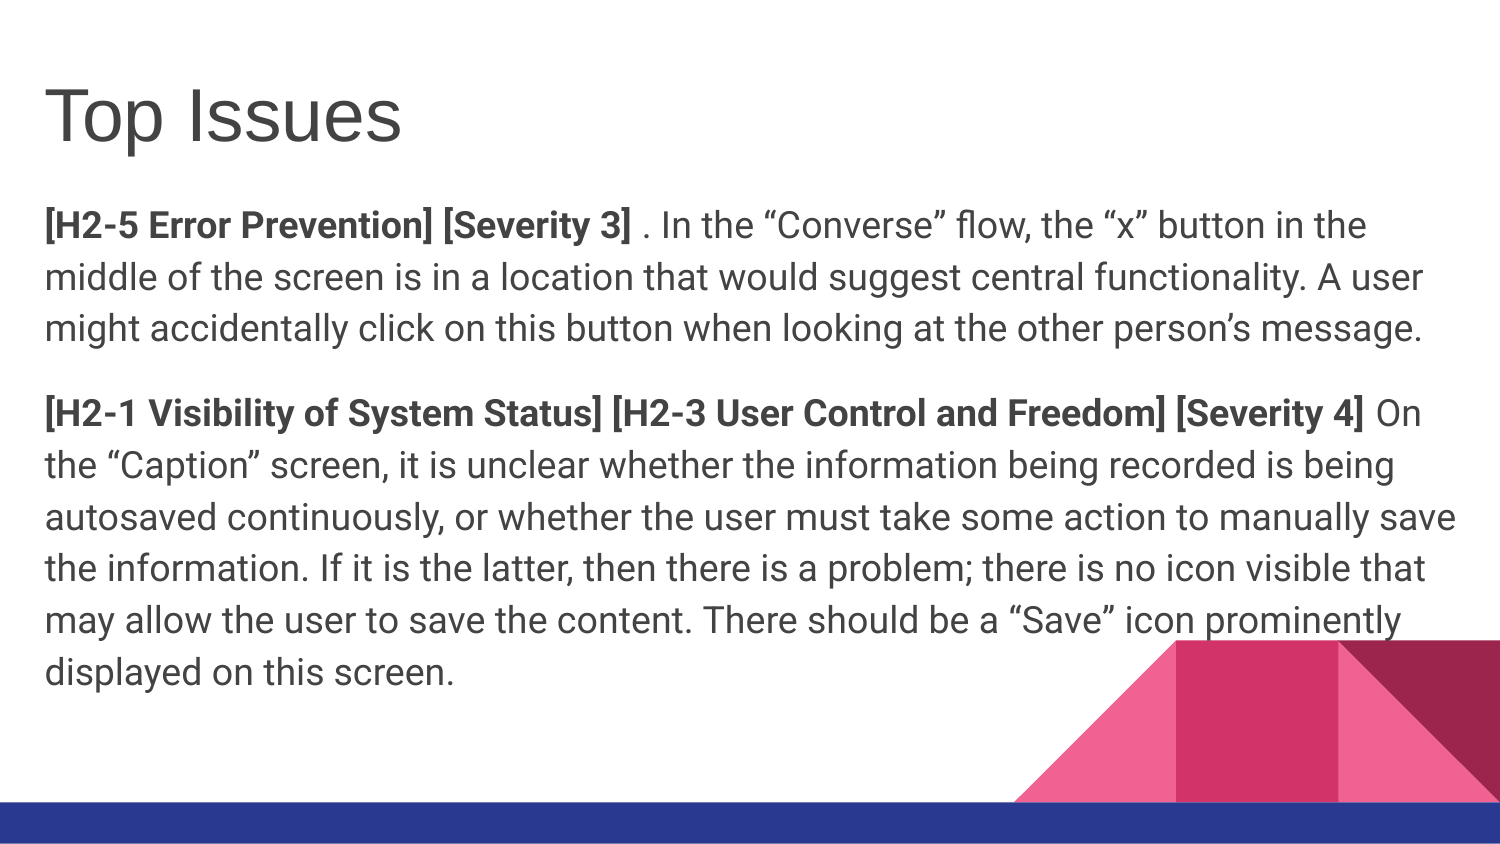

Top Issues
[H2-5 Error Prevention] [Severity 3] . I​n the “Converse” flow, the “x” button in the middle of the screen is in a location that would suggest central functionality. A user might accidentally click on this button when looking at the other person’s message.
[H2-1 Visibility of System Status] [H2-3 User Control and Freedom] [Severity 4] On the “Caption” screen, it is unclear whether the information being recorded is being autosaved continuously, or whether the user must take some action to manually save the information. If it is the latter, then there is a problem; there is no icon visible that may allow the user to save the content. There should be a “Save” icon prominently displayed on this screen.